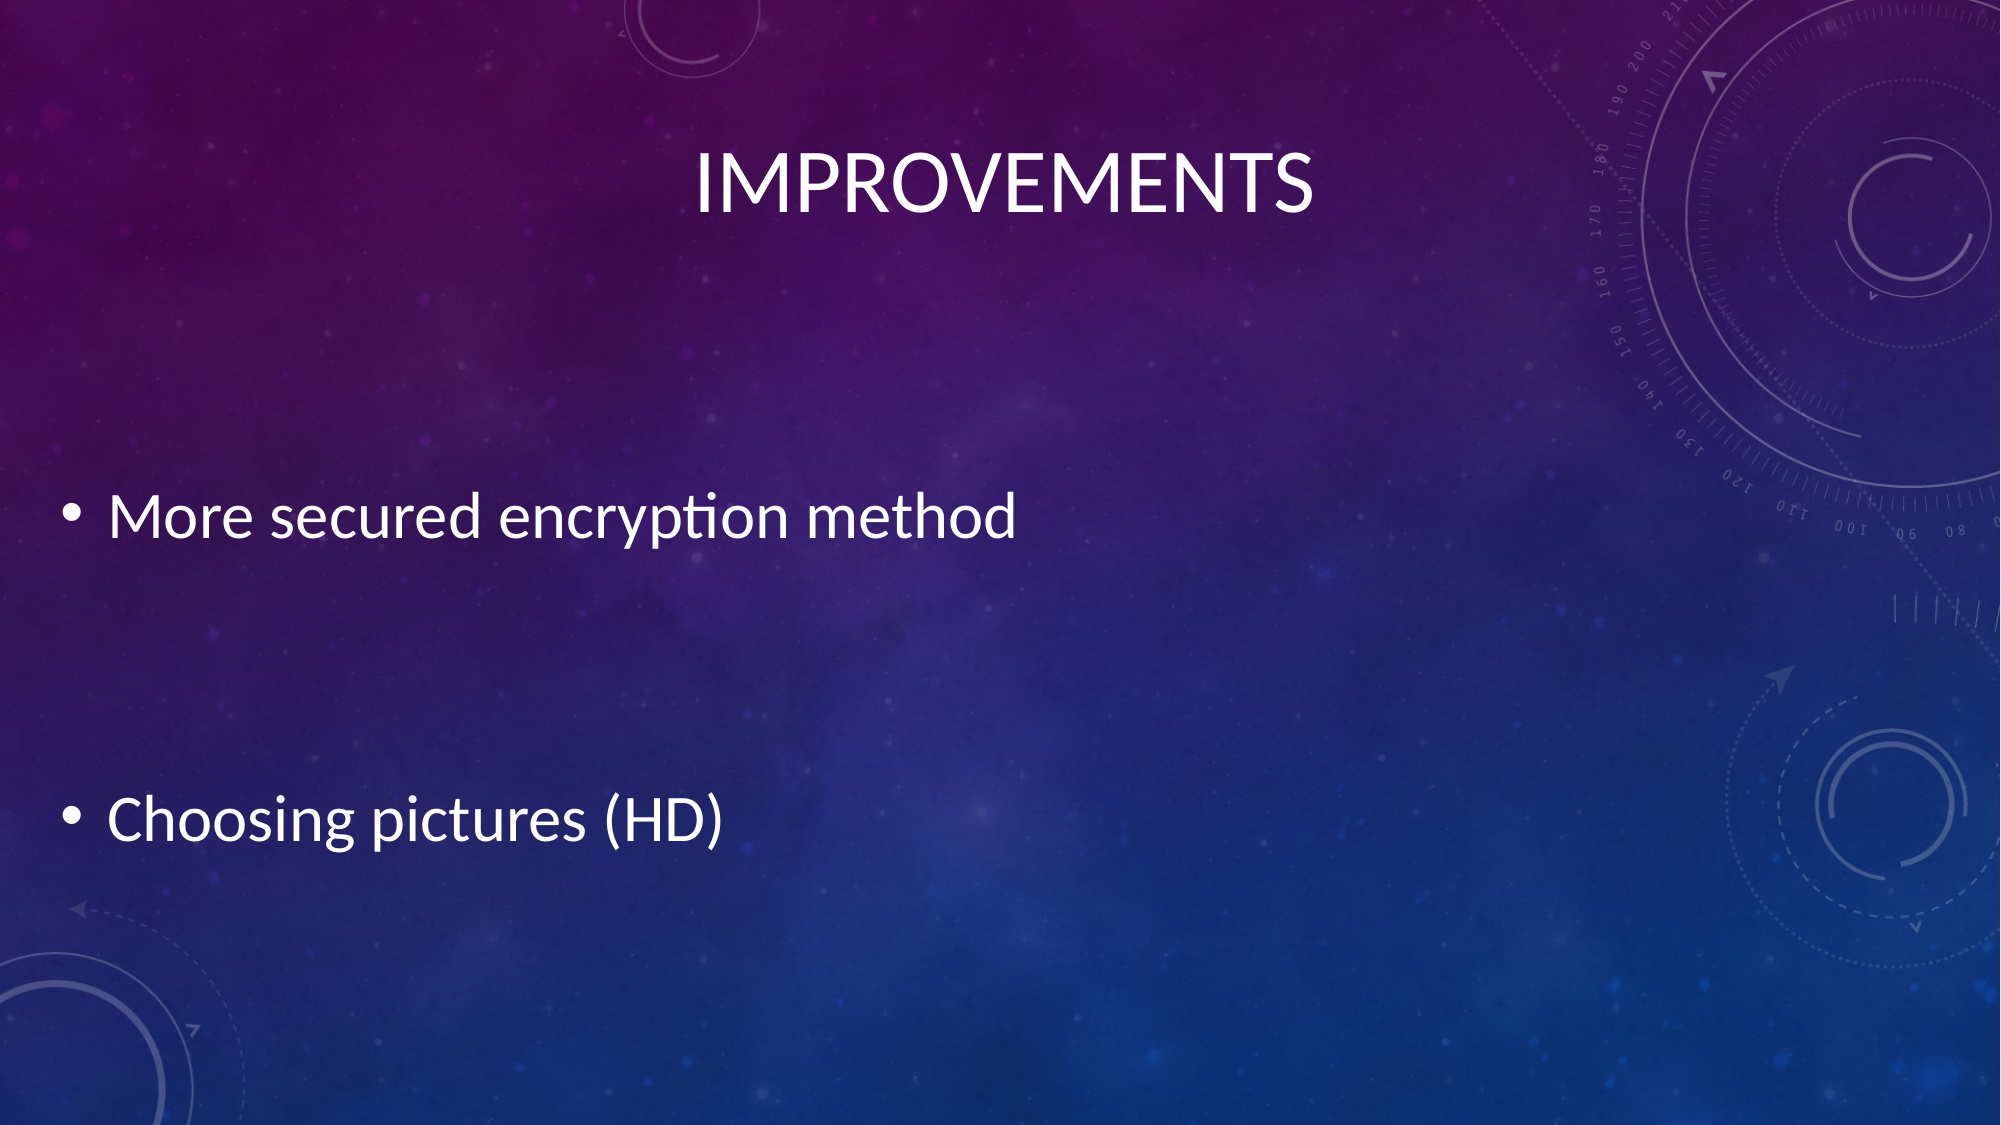

# Improvements
More secured encryption method

Choosing pictures (HD)